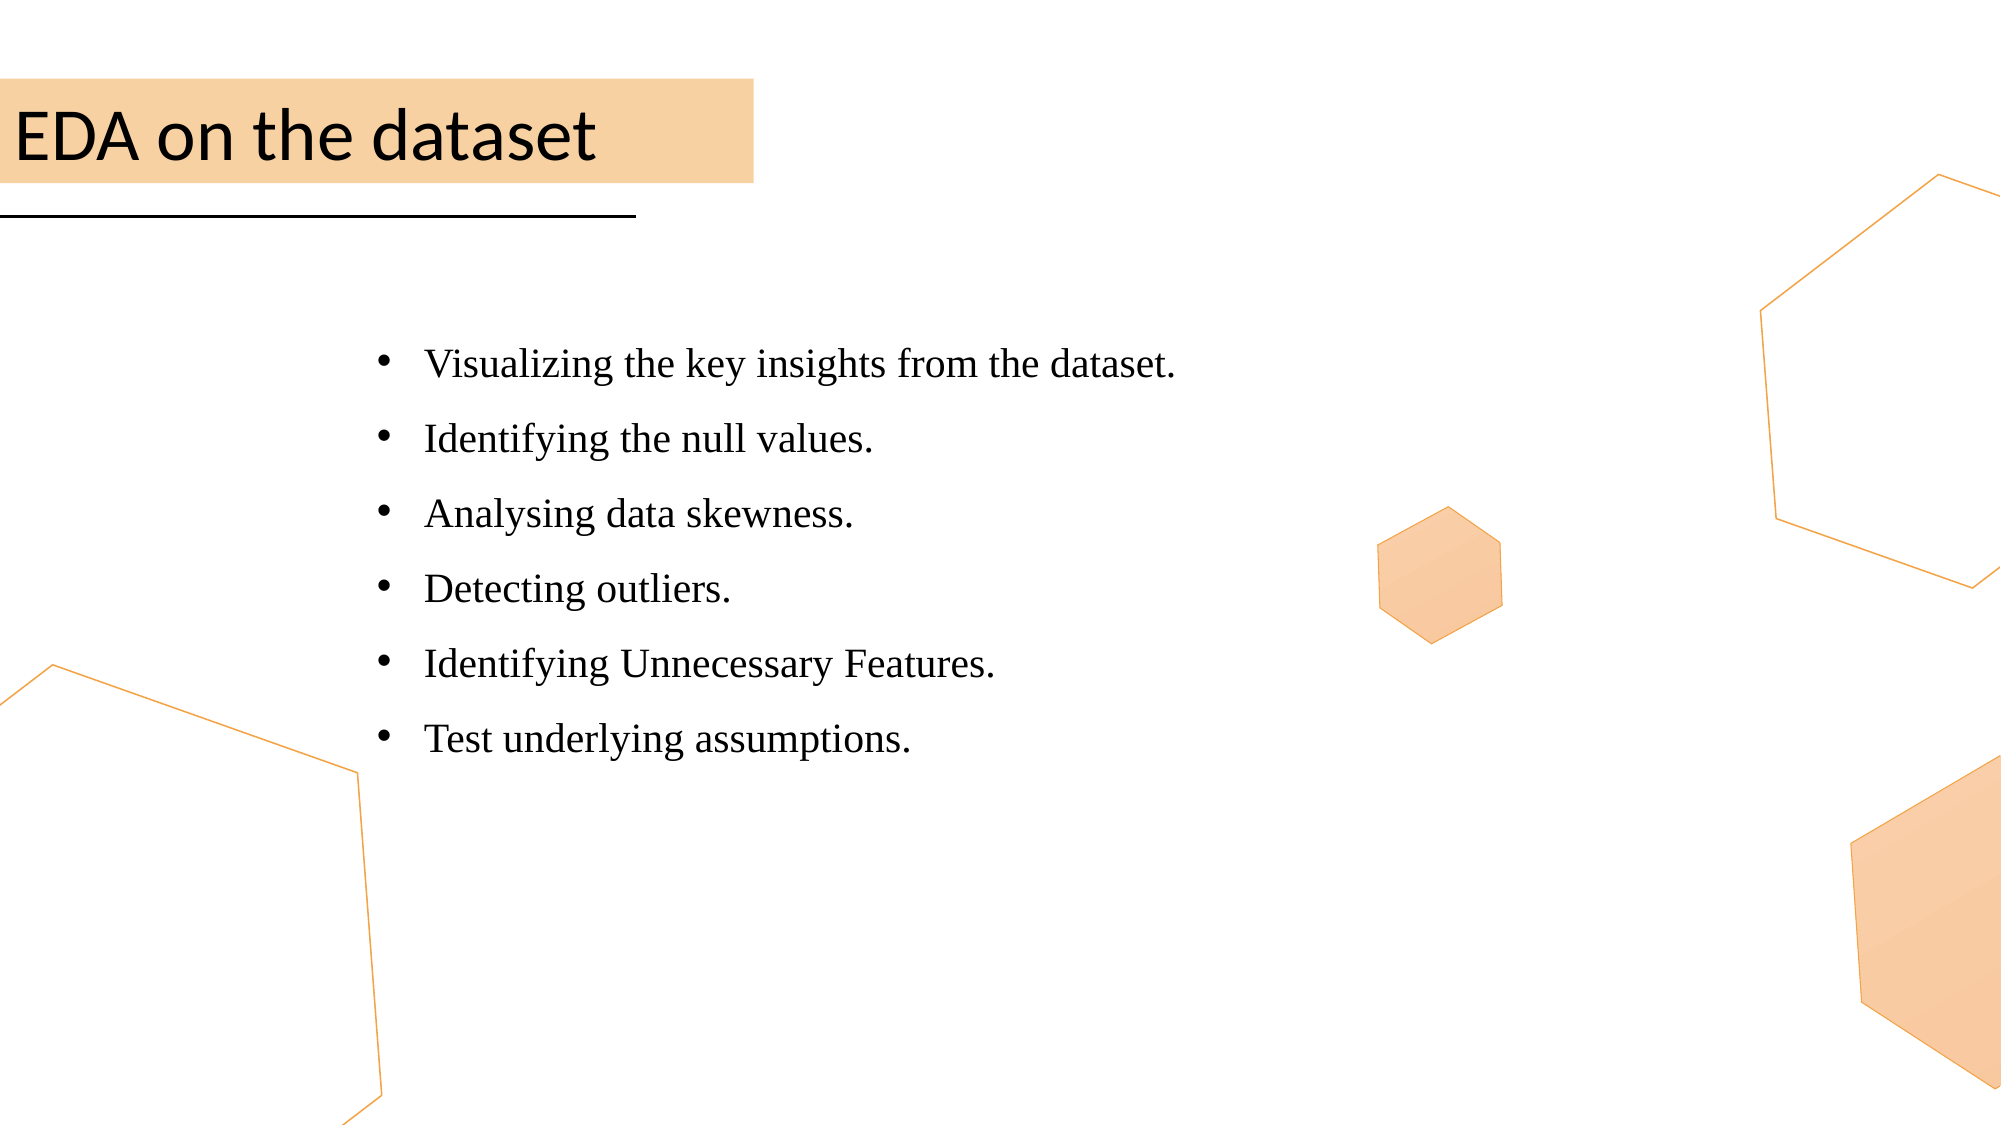

EDA on the dataset

Visualizing the key insights from the dataset.
Identifying the null values.
Analysing data skewness.
Detecting outliers.
Identifying Unnecessary Features.
Test underlying assumptions.